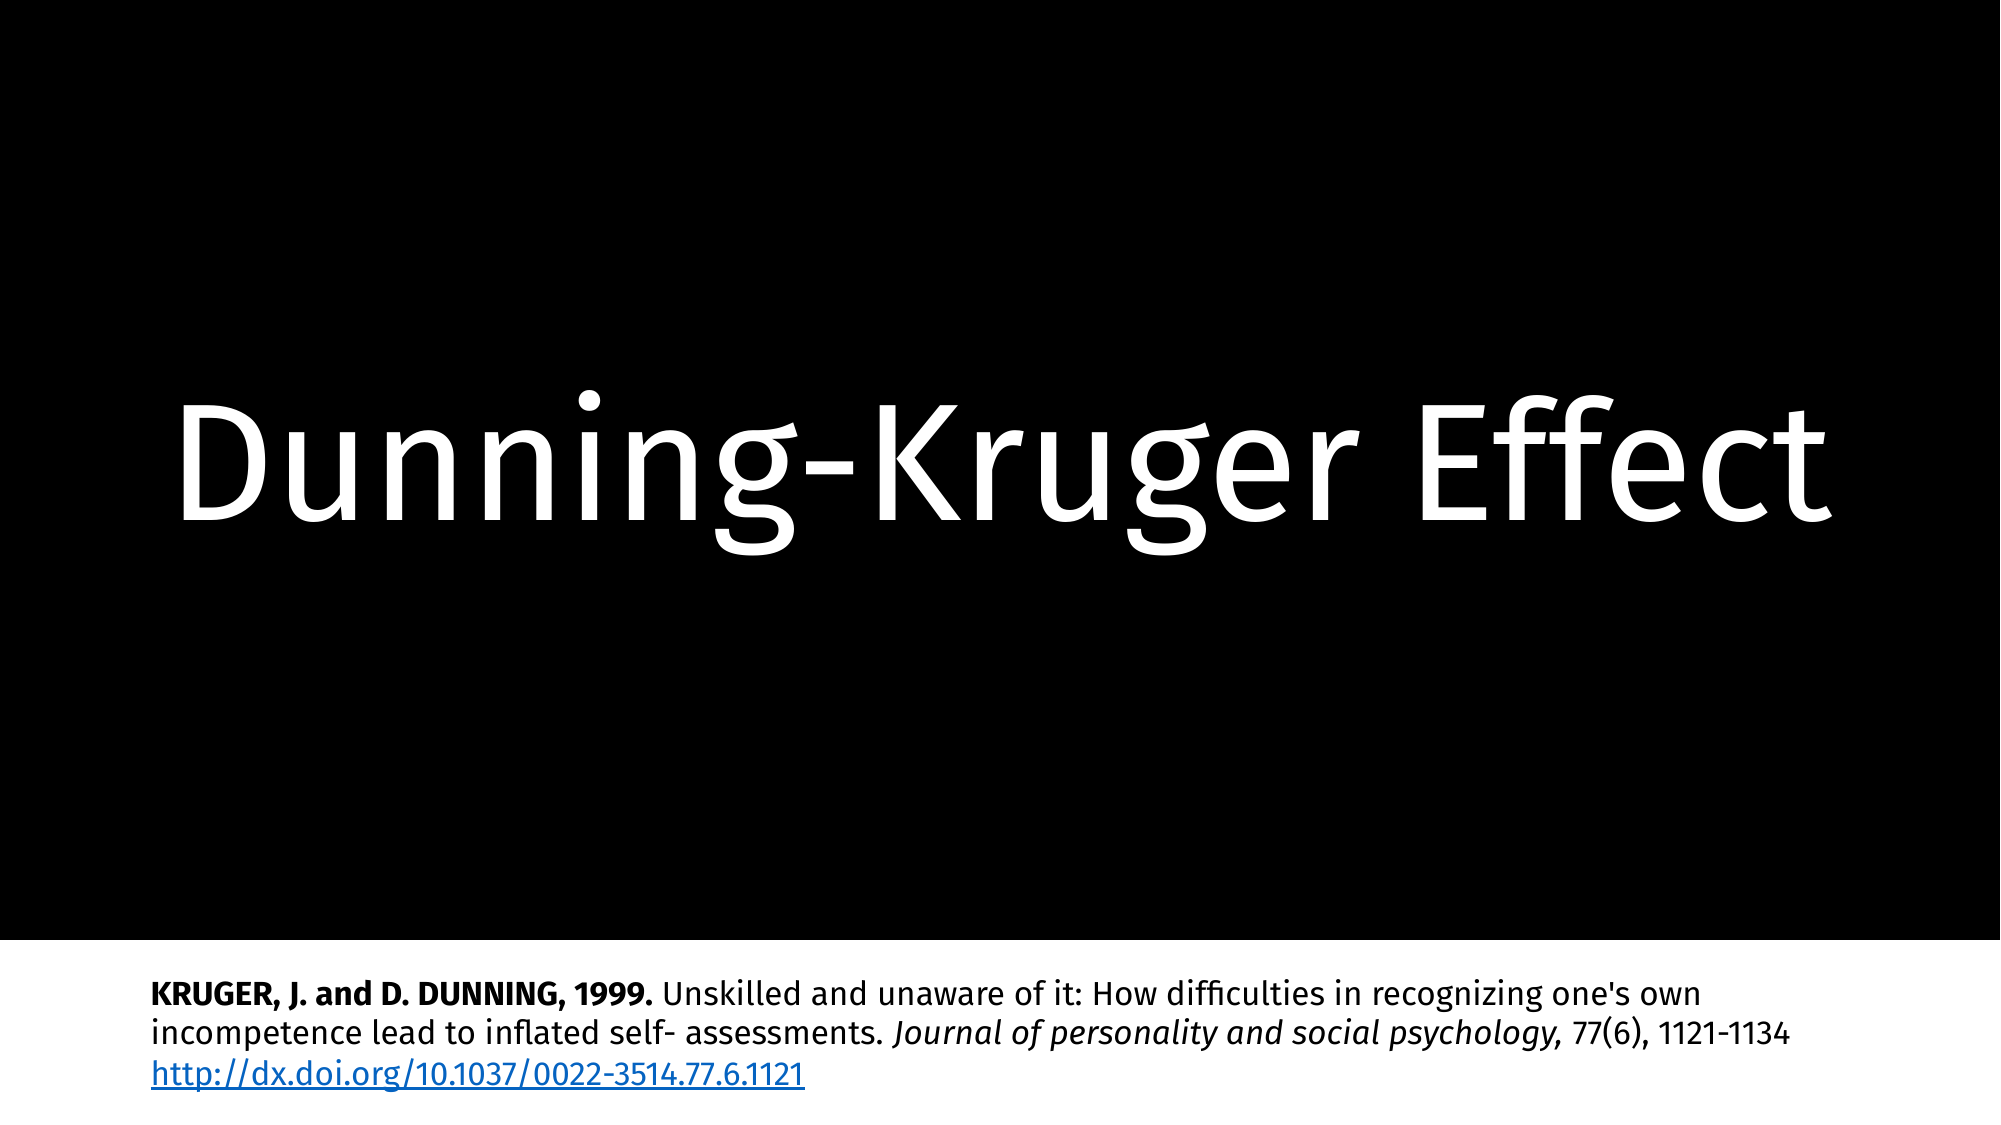

Dunning-Kruger Effect

KRUGER, J. and D. DUNNING, 1999. Unskilled and unaware of it: How difficulties in recognizing one's own incompetence lead to inflated self- assessments. Journal of personality and social psychology, 77(6), 1121-1134
http://dx.doi.org/10.1037/0022-3514.77.6.1121